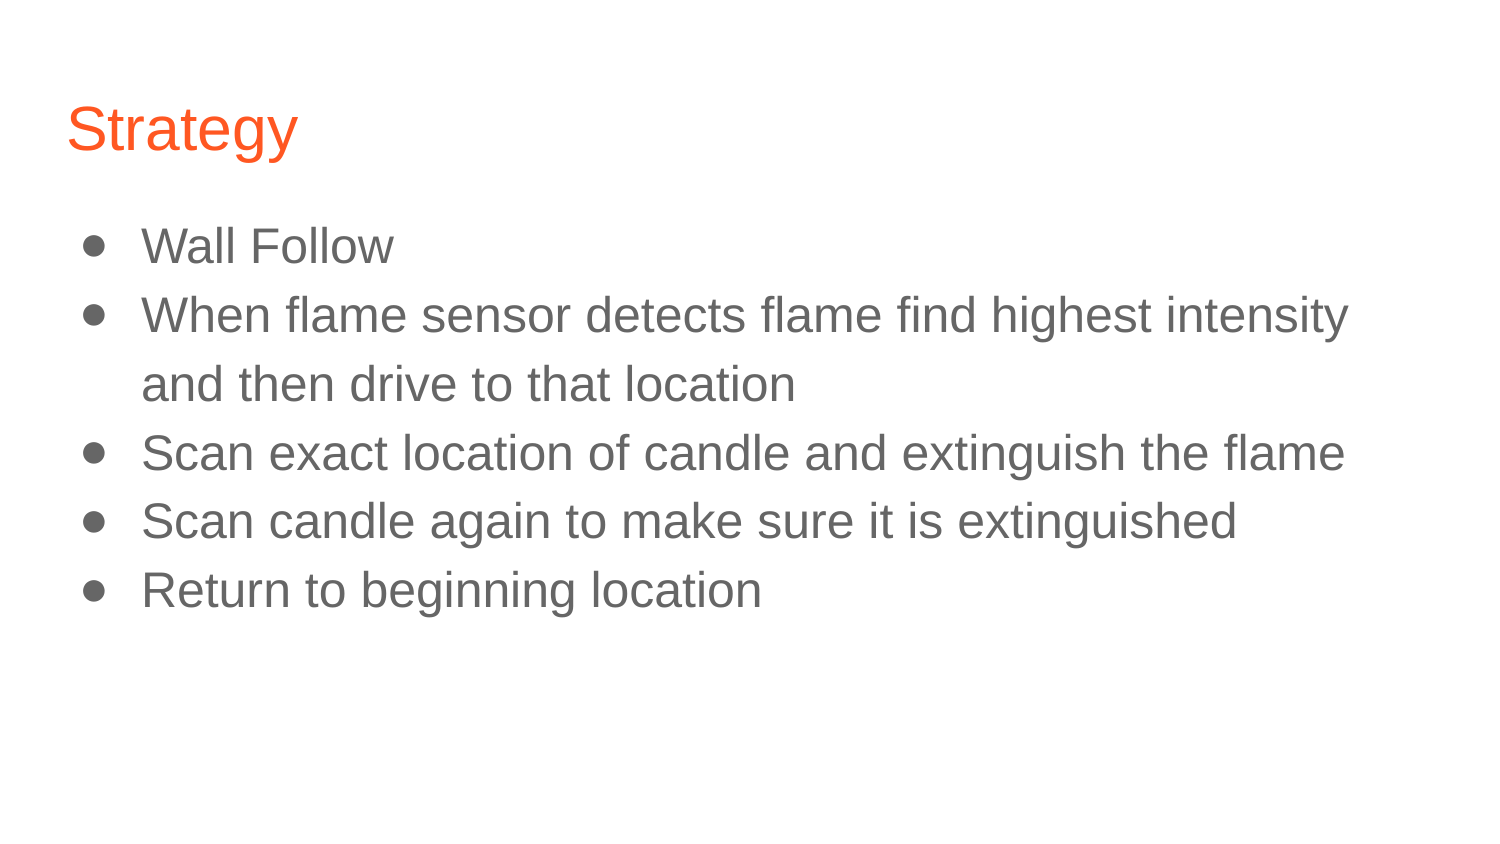

# Strategy
Wall Follow
When flame sensor detects flame find highest intensity and then drive to that location
Scan exact location of candle and extinguish the flame
Scan candle again to make sure it is extinguished
Return to beginning location